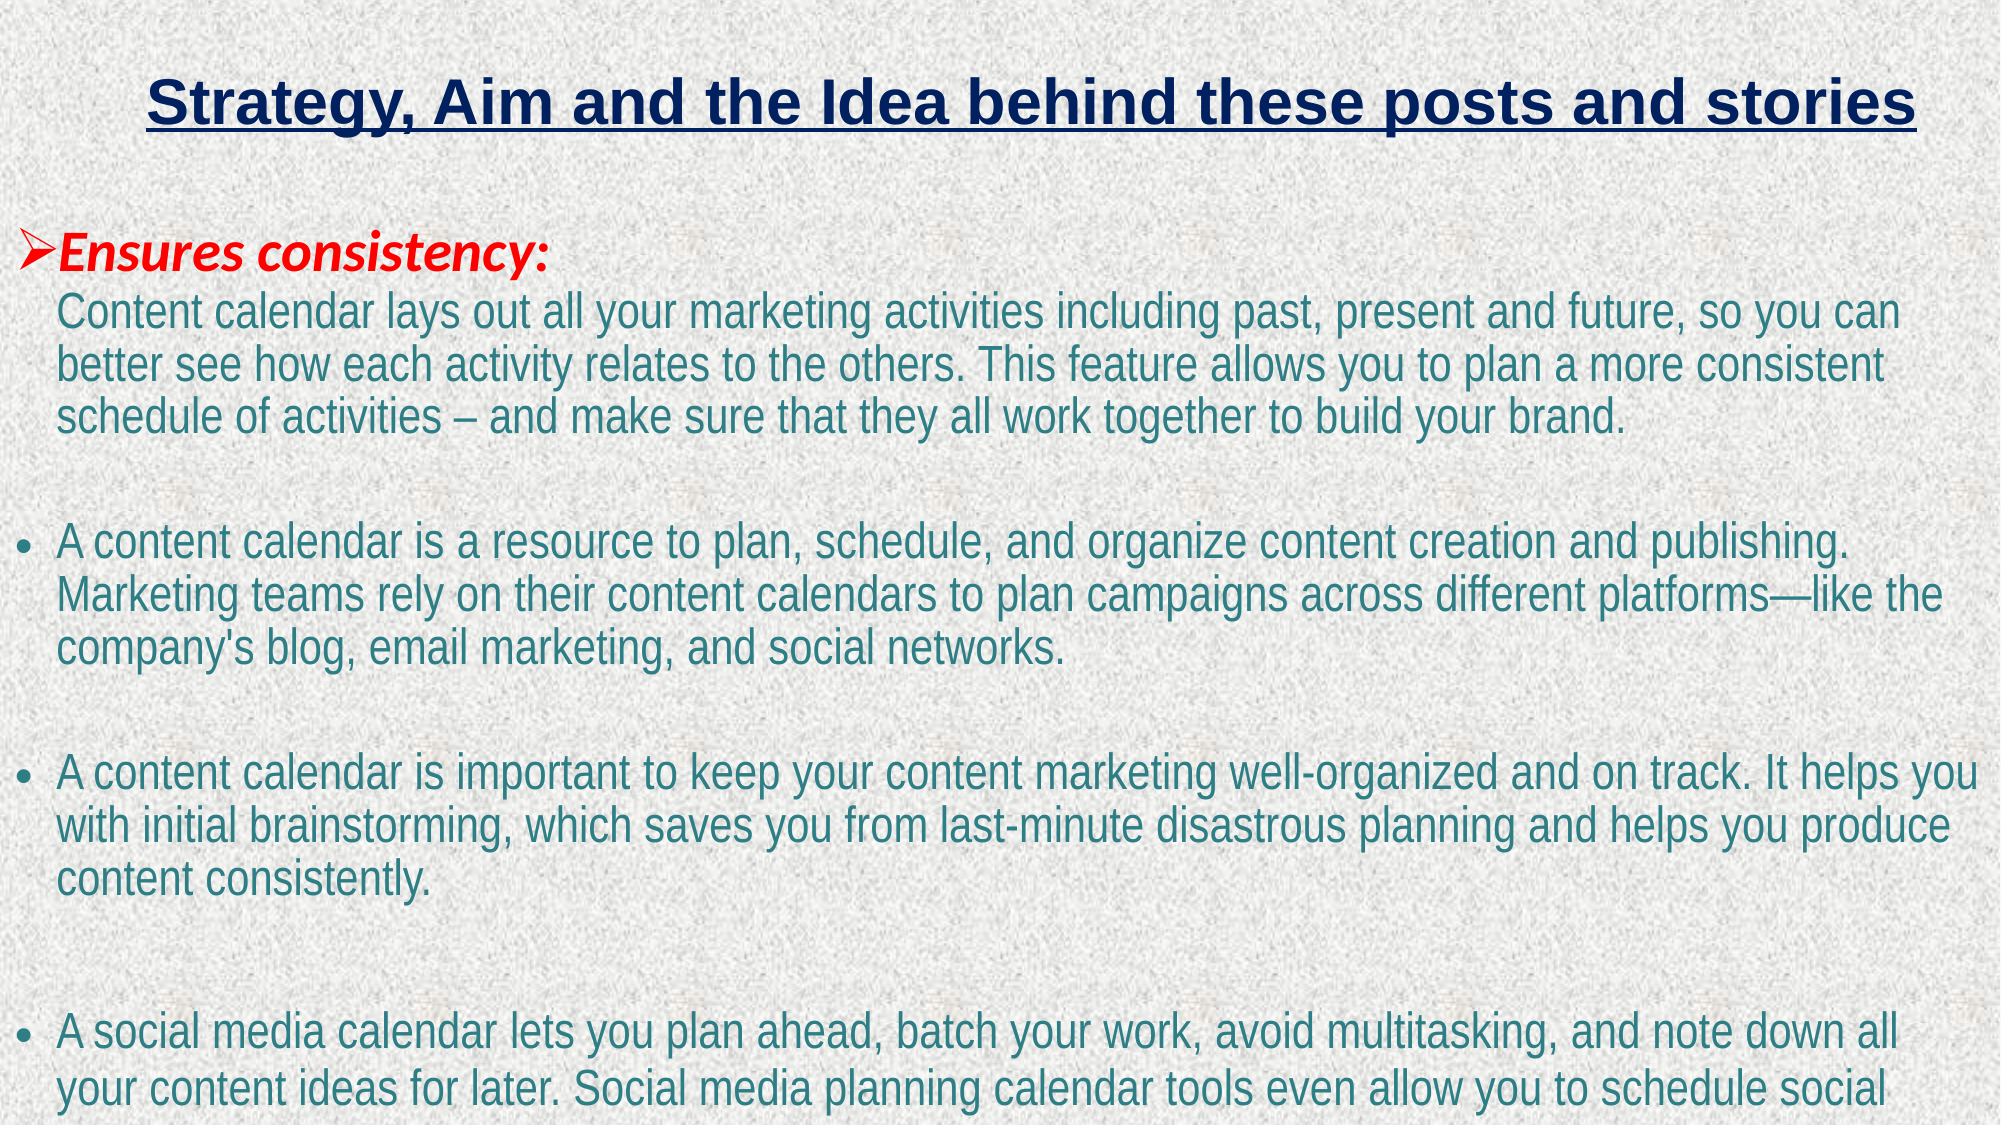

# Strategy, Aim and the Idea behind these posts and stories
Ensures consistency:
Content calendar lays out all your marketing activities including past, present and future, so you can better see how each activity relates to the others. This feature allows you to plan a more consistent schedule of activities – and make sure that they all work together to build your brand.
A content calendar is a resource to plan, schedule, and organize content creation and publishing. Marketing teams rely on their content calendars to plan campaigns across different platforms—like the company's blog, email marketing, and social networks.
A content calendar is important to keep your content marketing well-organized and on track. It helps you with initial brainstorming, which saves you from last-minute disastrous planning and helps you produce content consistently.

A social media calendar lets you plan ahead, batch your work, avoid multitasking, and note down all your content ideas for later. Social media planning calendar tools even allow you to schedule social media posts ahead of time.